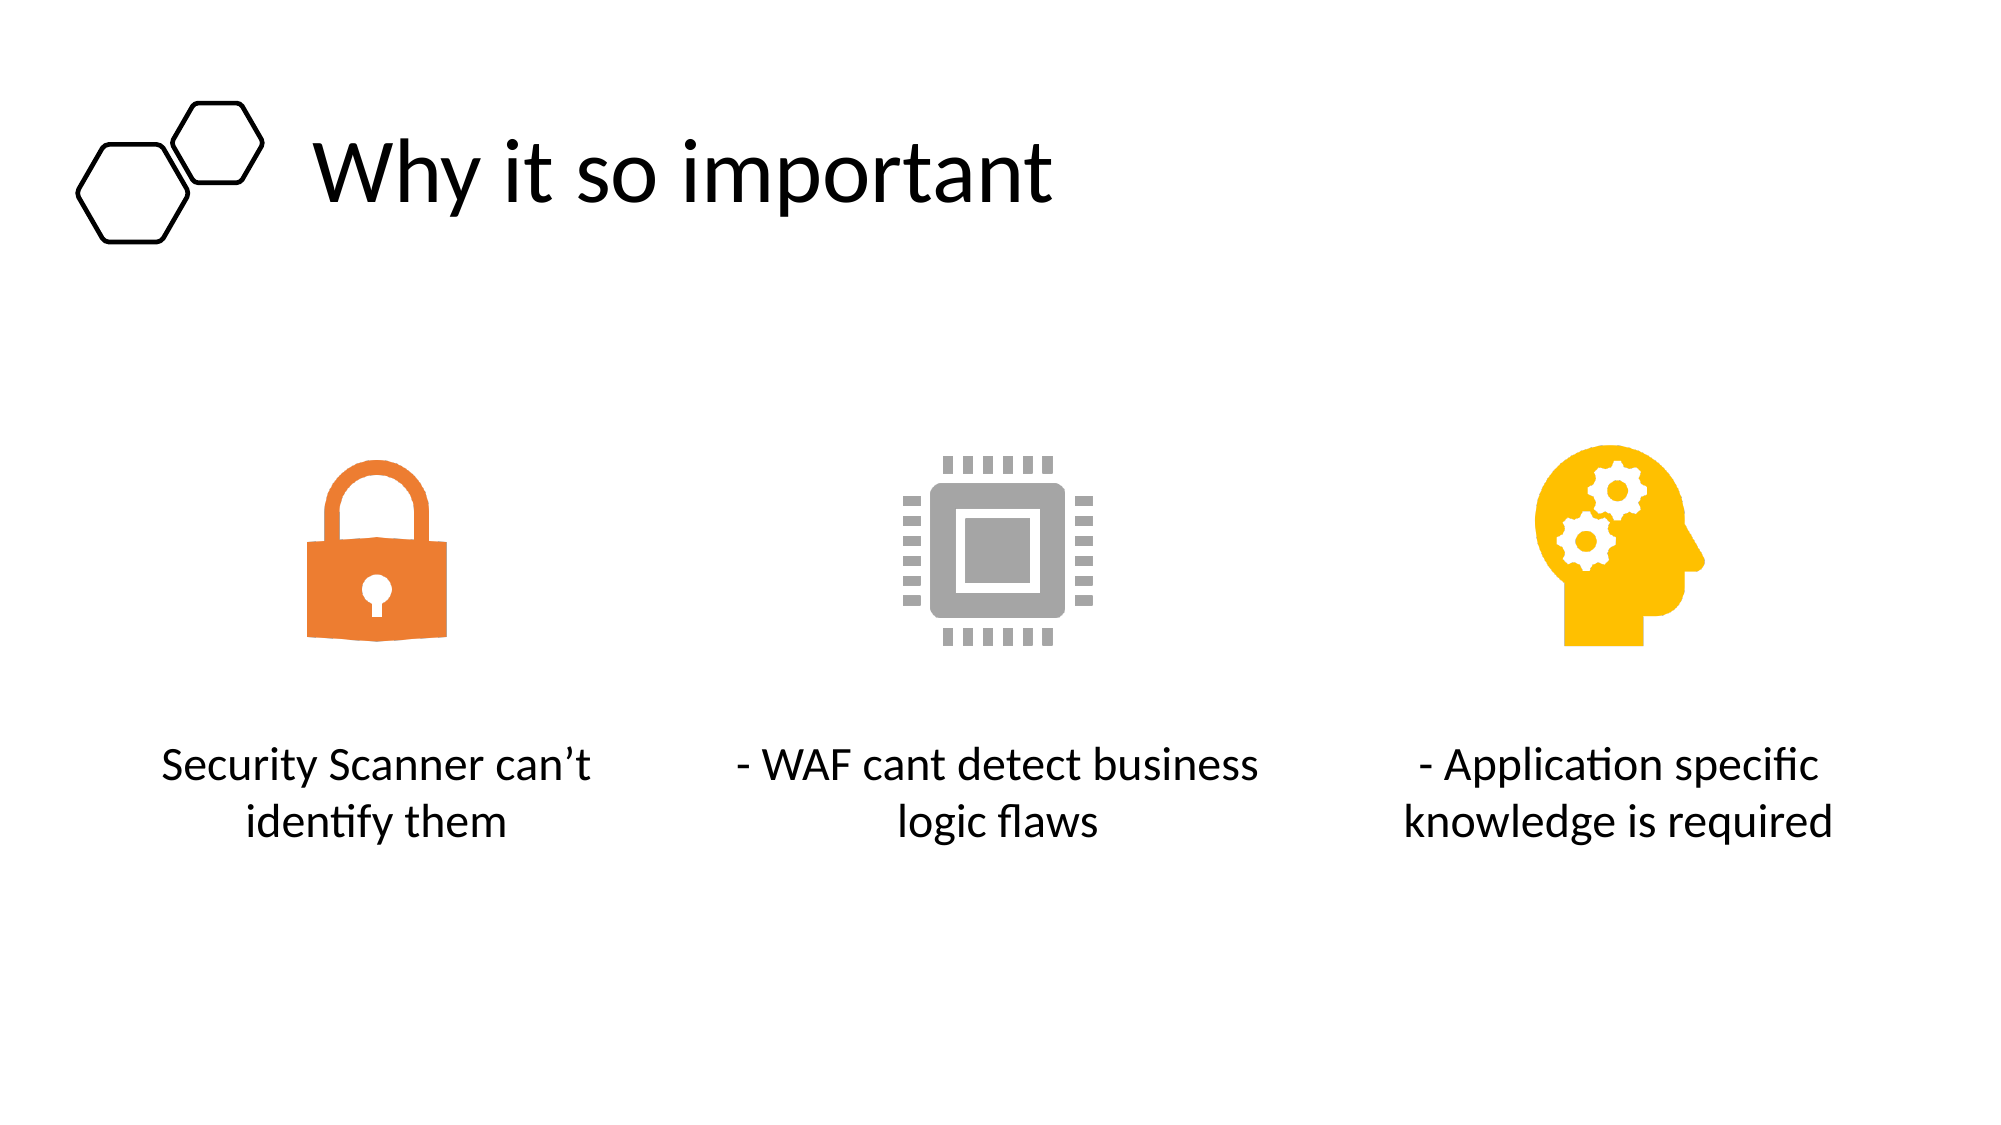

# Why it so important

Security Scanner can’t identify them
- WAF cant detect business logic flaws
- Application specific knowledge is required